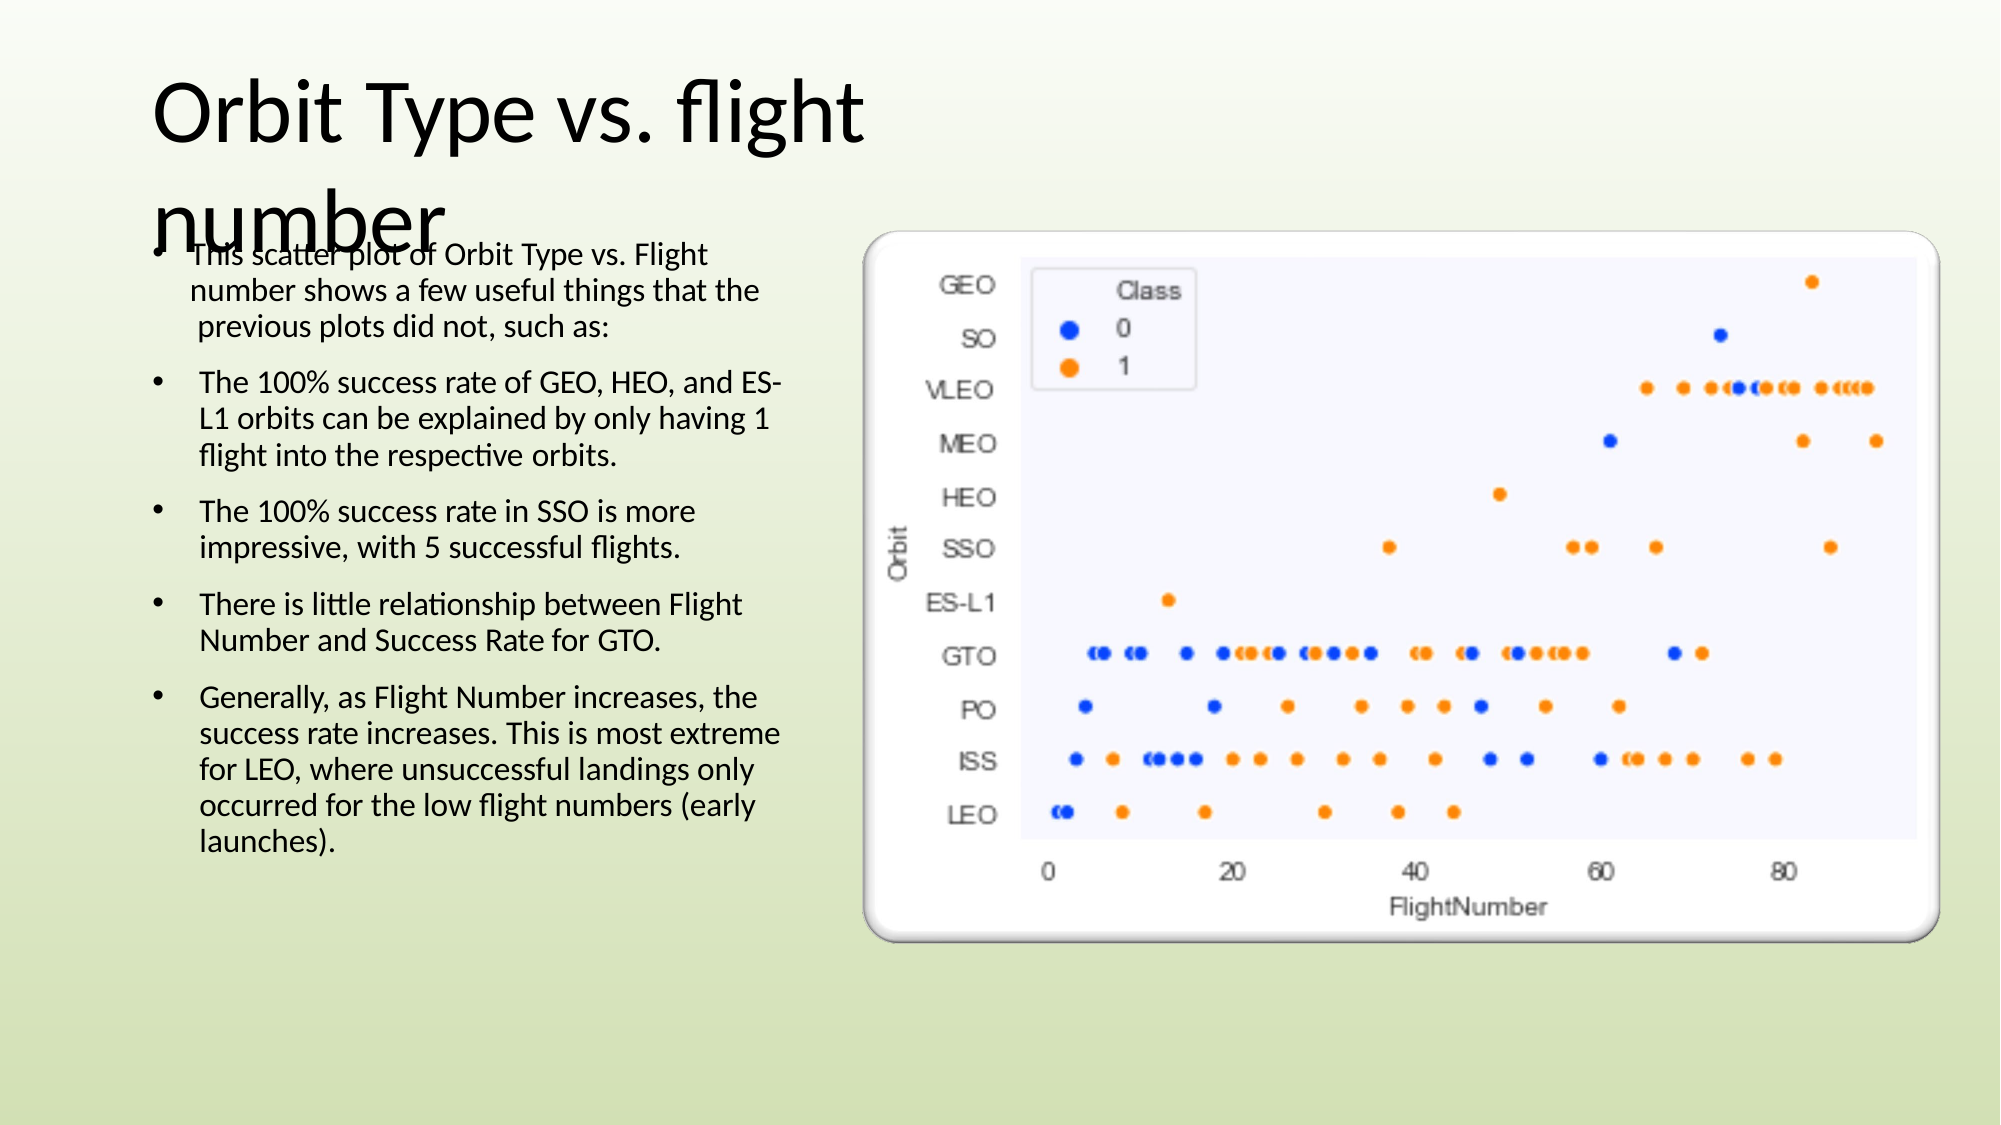

# Orbit Type vs. flight number
This scatter plot of Orbit Type vs. Flight  number shows a few useful things that the  previous plots did not, such as:
The 100% success rate of GEO, HEO, and ES-  L1 orbits can be explained by only having 1  flight into the respective orbits.
The 100% success rate in SSO is more  impressive, with 5 successful flights.
There is little relationship between Flight  Number and Success Rate for GTO.
Generally, as Flight Number increases, the  success rate increases. This is most extreme  for LEO, where unsuccessful landings only  occurred for the low flight numbers (early  launches).